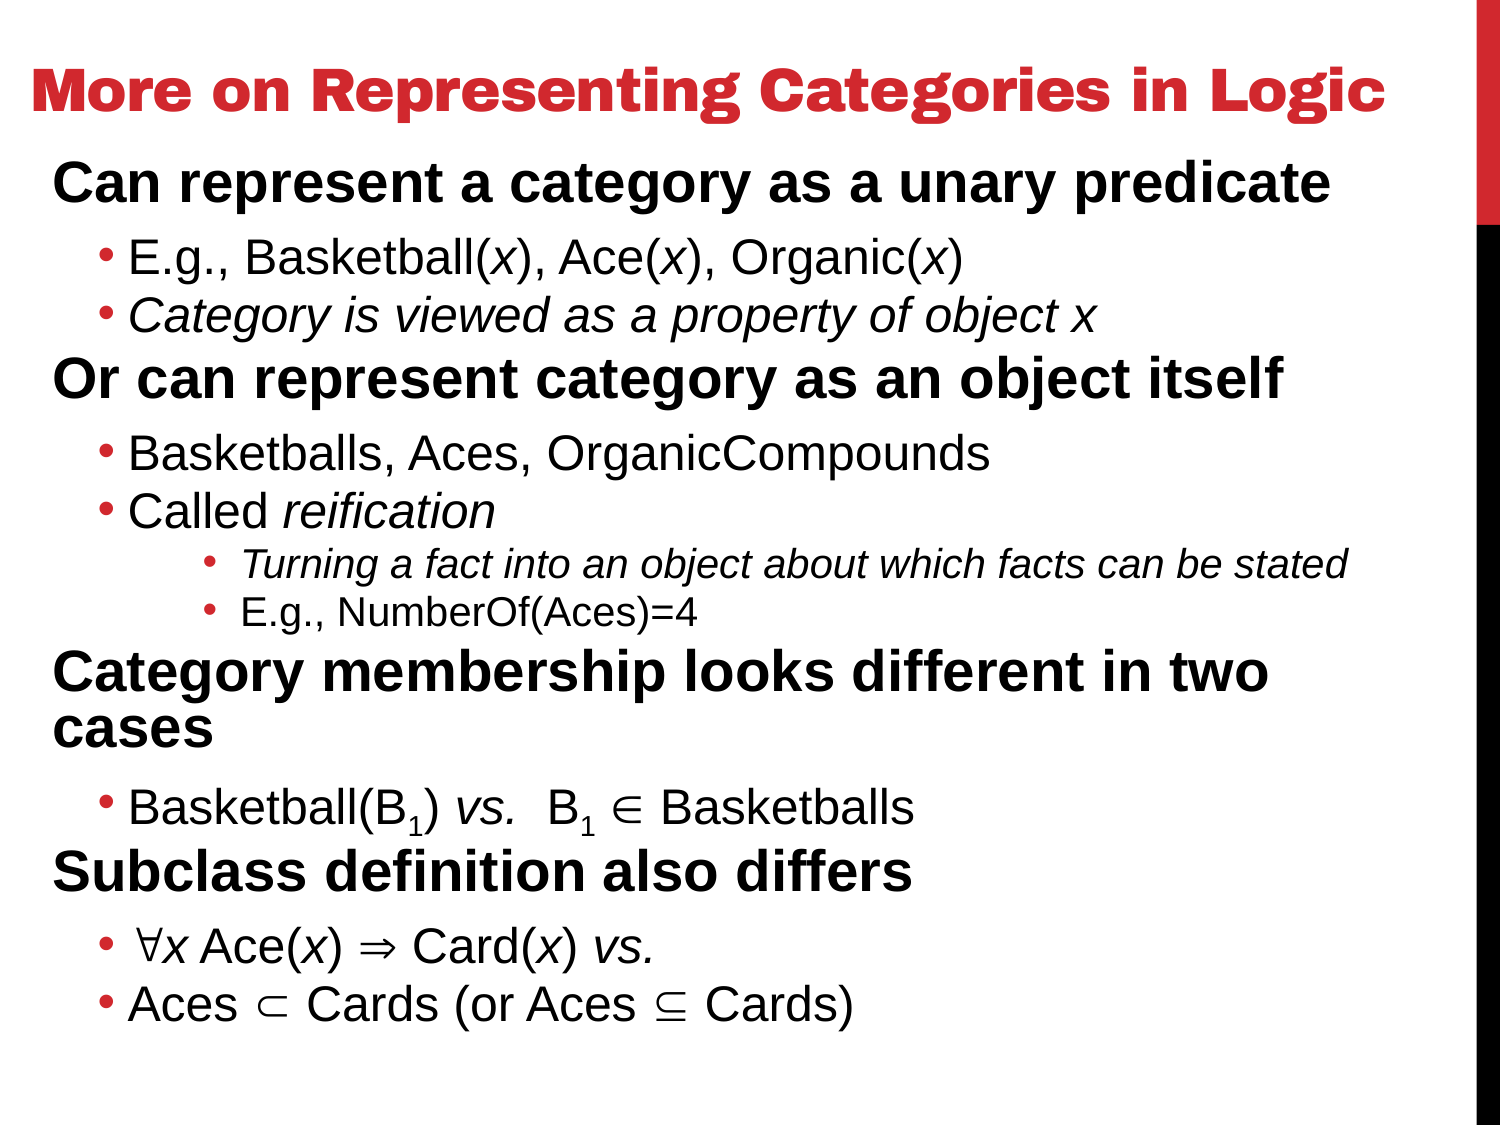

# More on Representing Categories in Logic
Can represent a category as a unary predicate
E.g., Basketball(x), Ace(x), Organic(x)
Category is viewed as a property of object x
Or can represent category as an object itself
Basketballs, Aces, OrganicCompounds
Called reification
Turning a fact into an object about which facts can be stated
E.g., NumberOf(Aces)=4
Category membership looks different in two cases
Basketball(B1) vs.  B1 ∈ Basketballs
Subclass definition also differs
∀x Ace(x) ⇒ Card(x) vs.
Aces ⊂ Cards (or Aces ⊆ Cards)